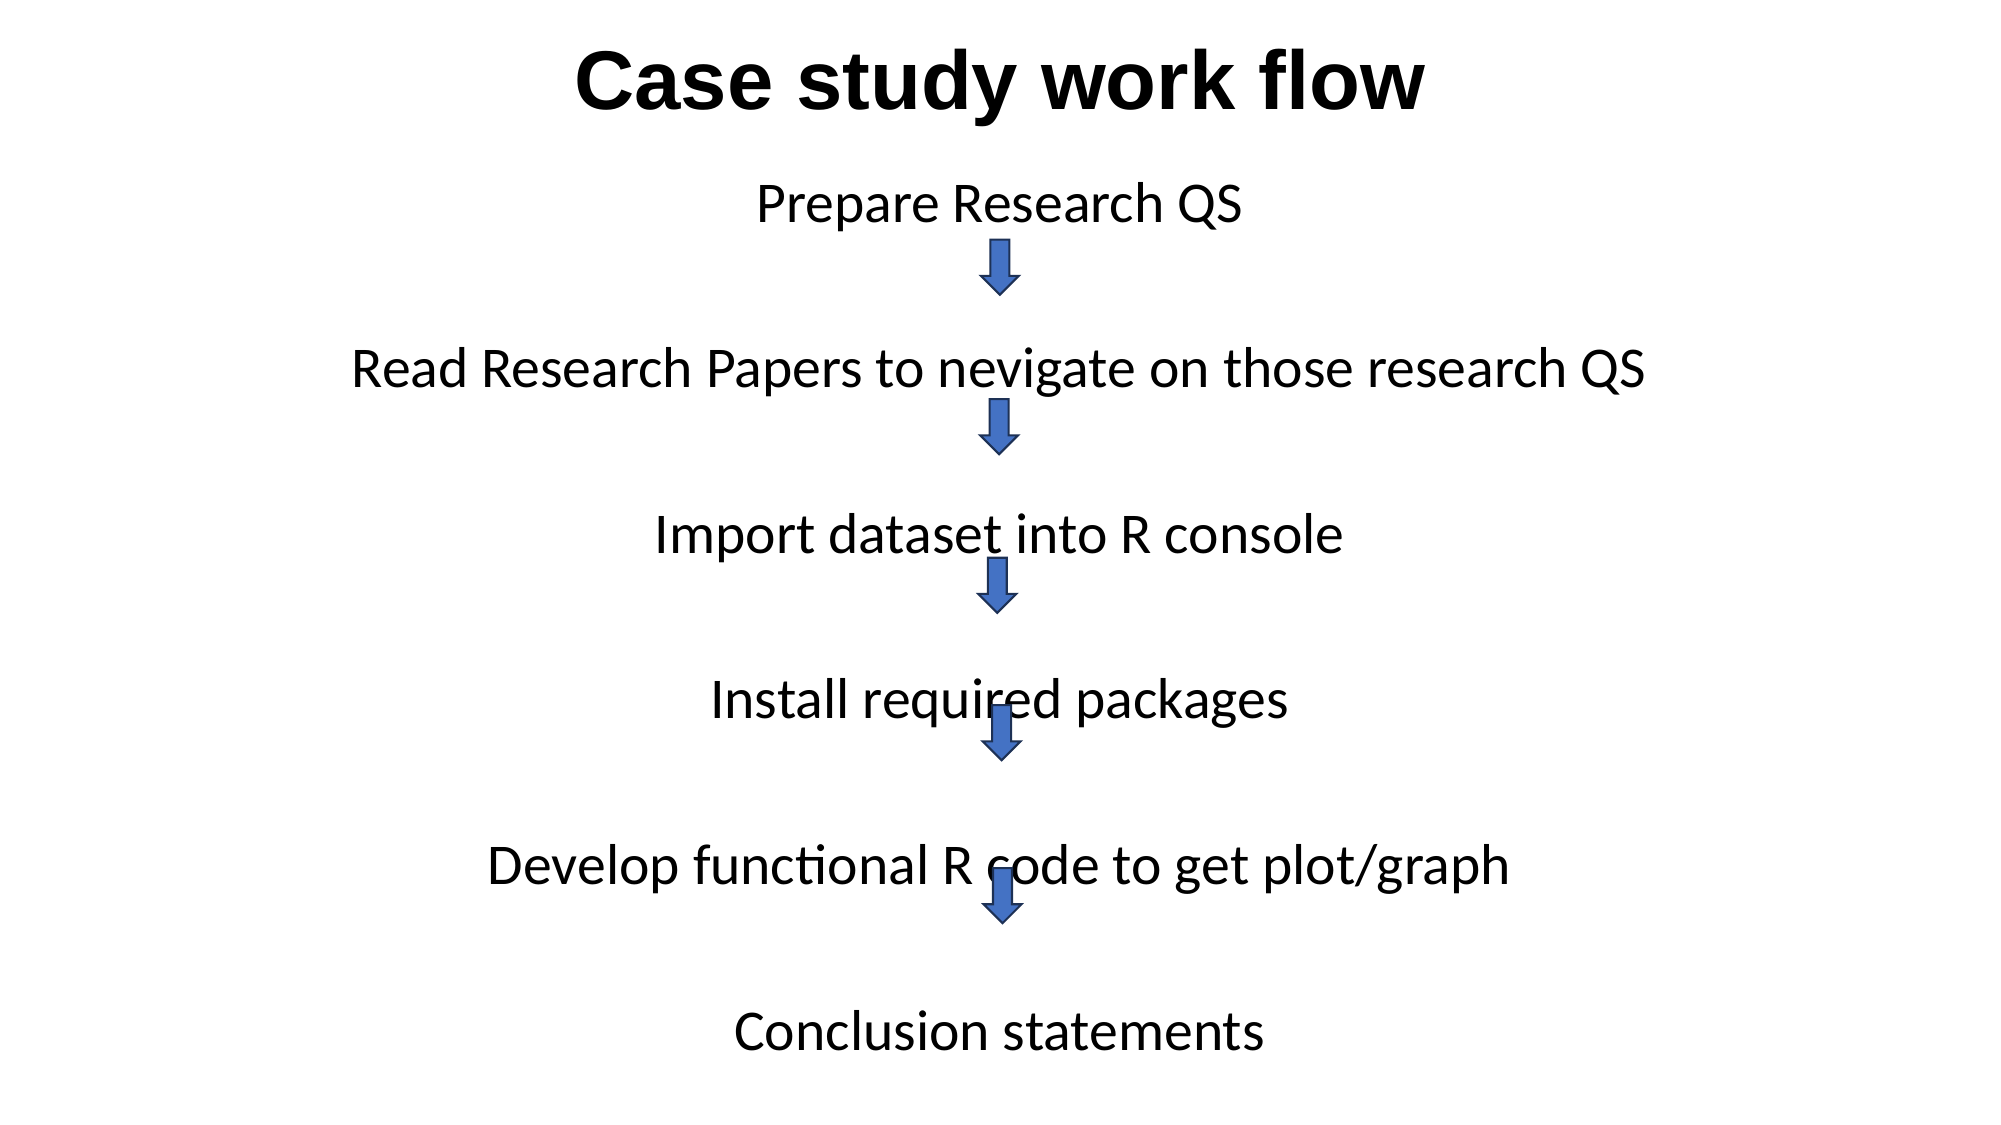

# Case study work flow
Prepare Research QS

Read Research Papers to nevigate on those research QS

Import dataset into R console

Install required packages

Develop functional R code to get plot/graph

Conclusion statements